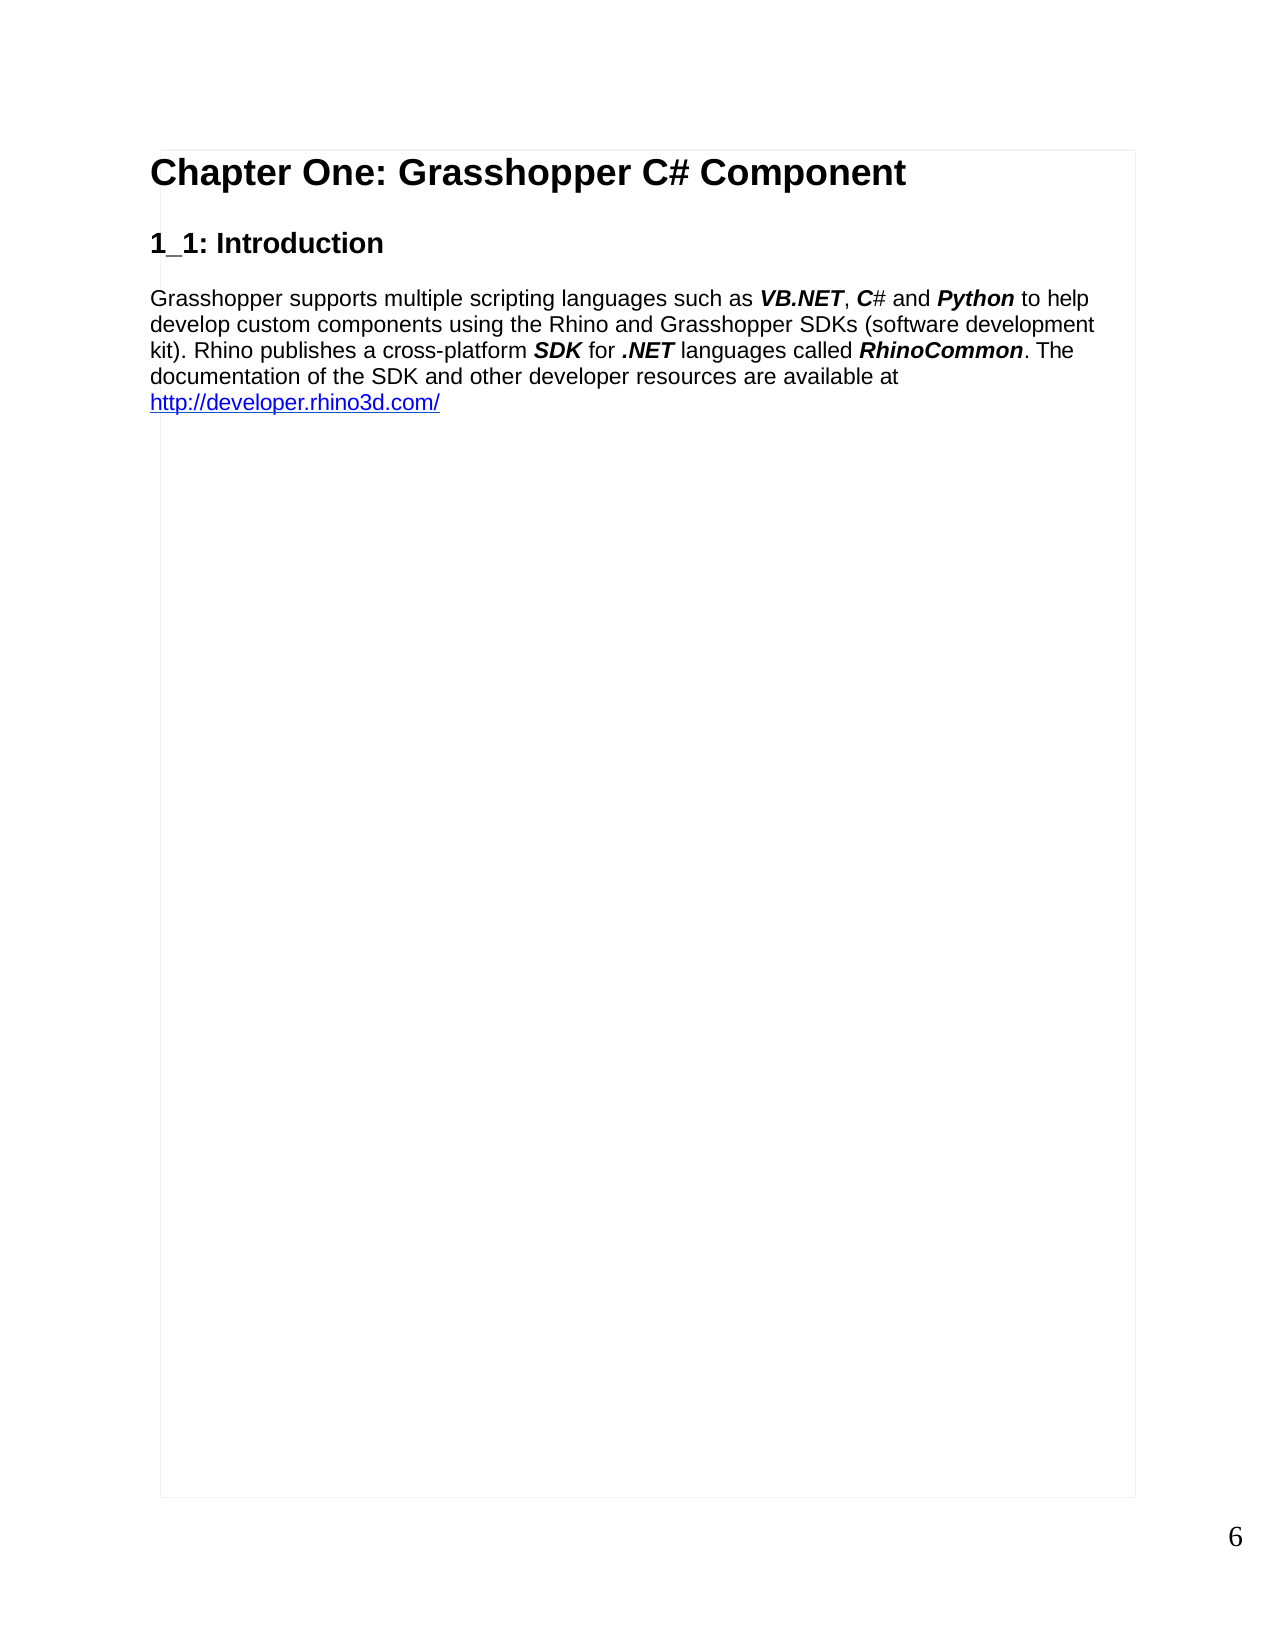

#
Chapter One: Grasshopper C# Component
1_1: Introduction
Grasshopper supports multiple scripting languages such as VB.NET, C# and Python to help develop custom components using the Rhino and Grasshopper SDKs (software development kit). Rhino publishes a cross-platform SDK for .NET languages called RhinoCommon. The documentation of the SDK and other developer resources are available at http://developer.rhino3d.com/

6